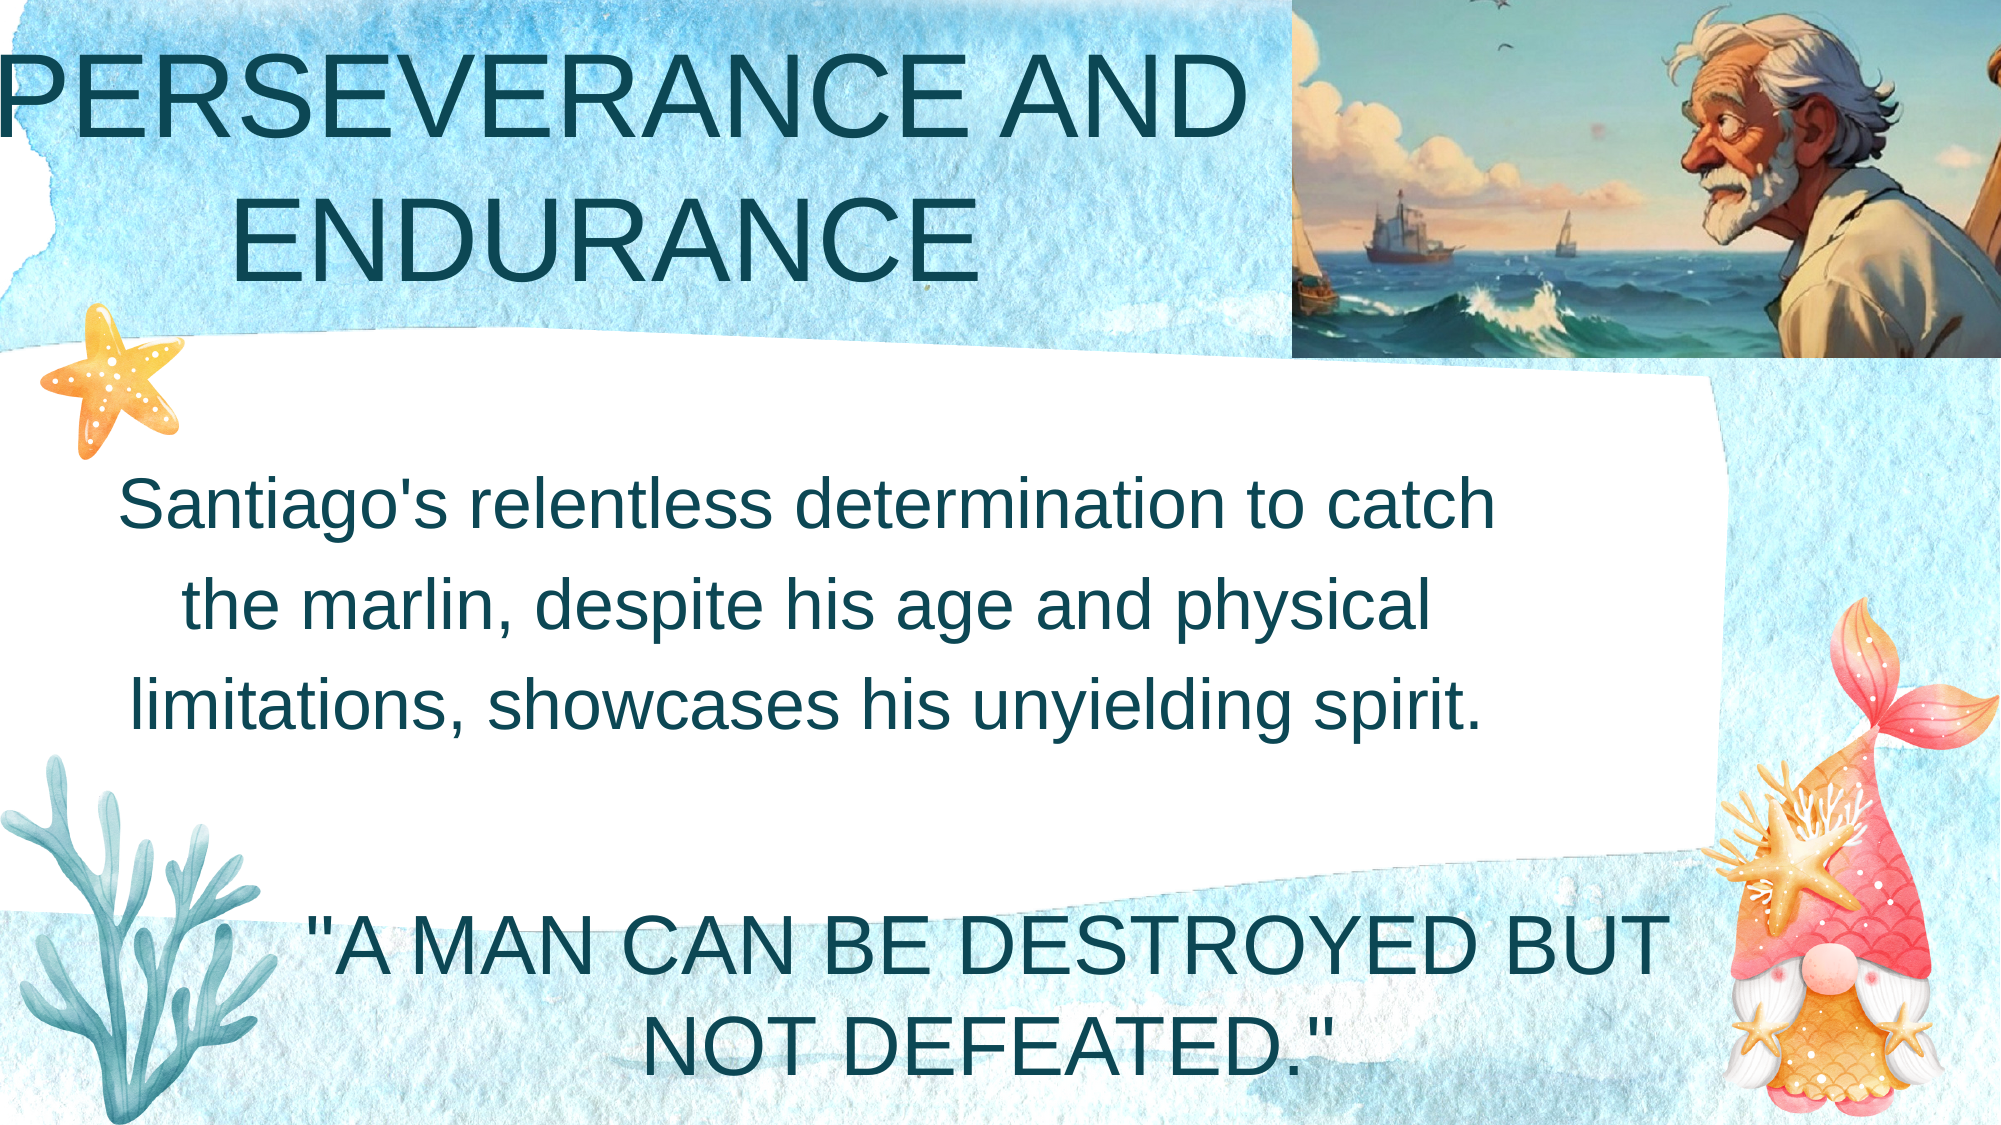

PERSEVERANCE AND ENDURANCE

Santiago's relentless determination to catch the marlin, despite his age and physical limitations, showcases his unyielding spirit.

"A MAN CAN BE DESTROYED BUT NOT DEFEATED."